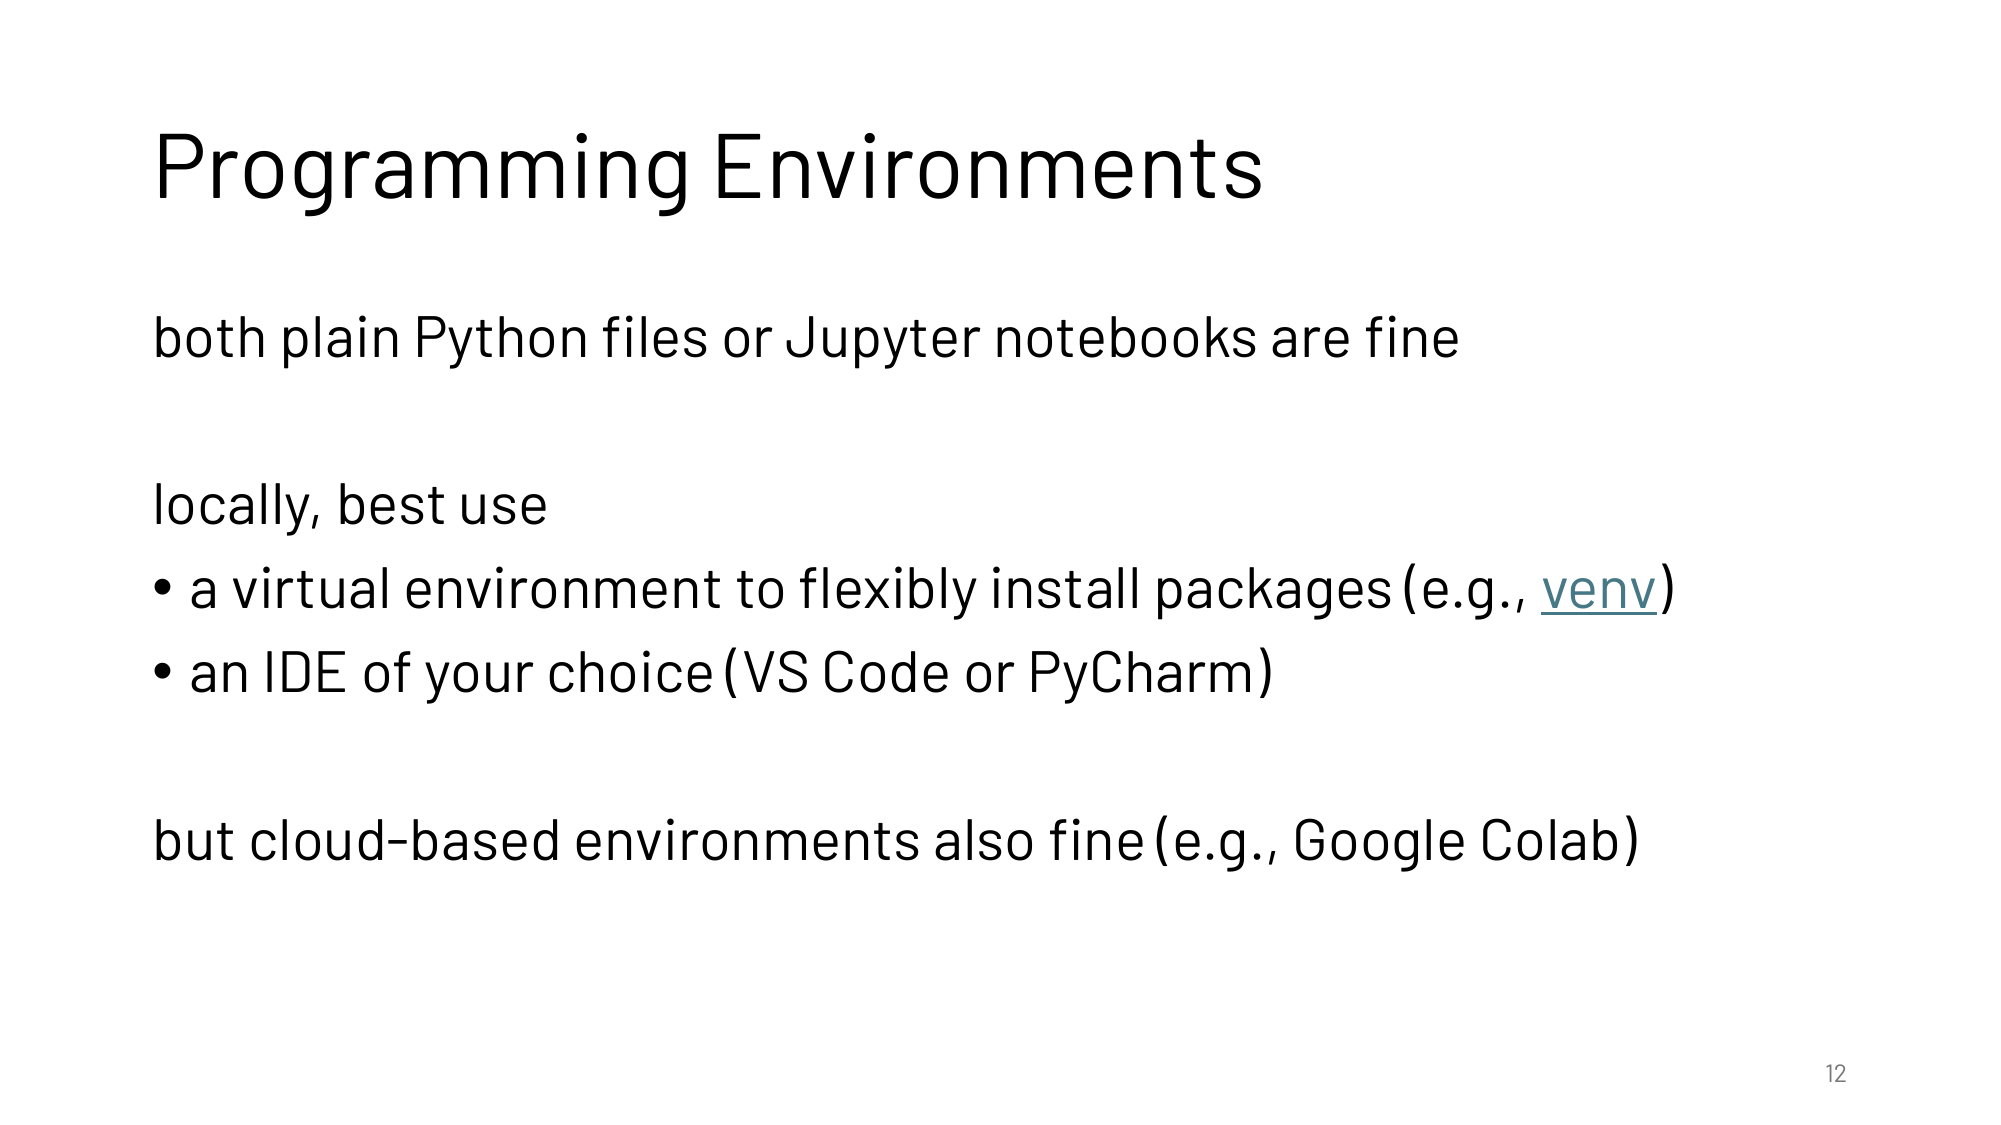

# Programming Environments
both plain Python files or Jupyter notebooks are fine

locally, best use
a virtual environment to flexibly install packages (e.g., venv)
an IDE of your choice (VS Code or PyCharm)

but cloud-based environments also fine (e.g., Google Colab)
12